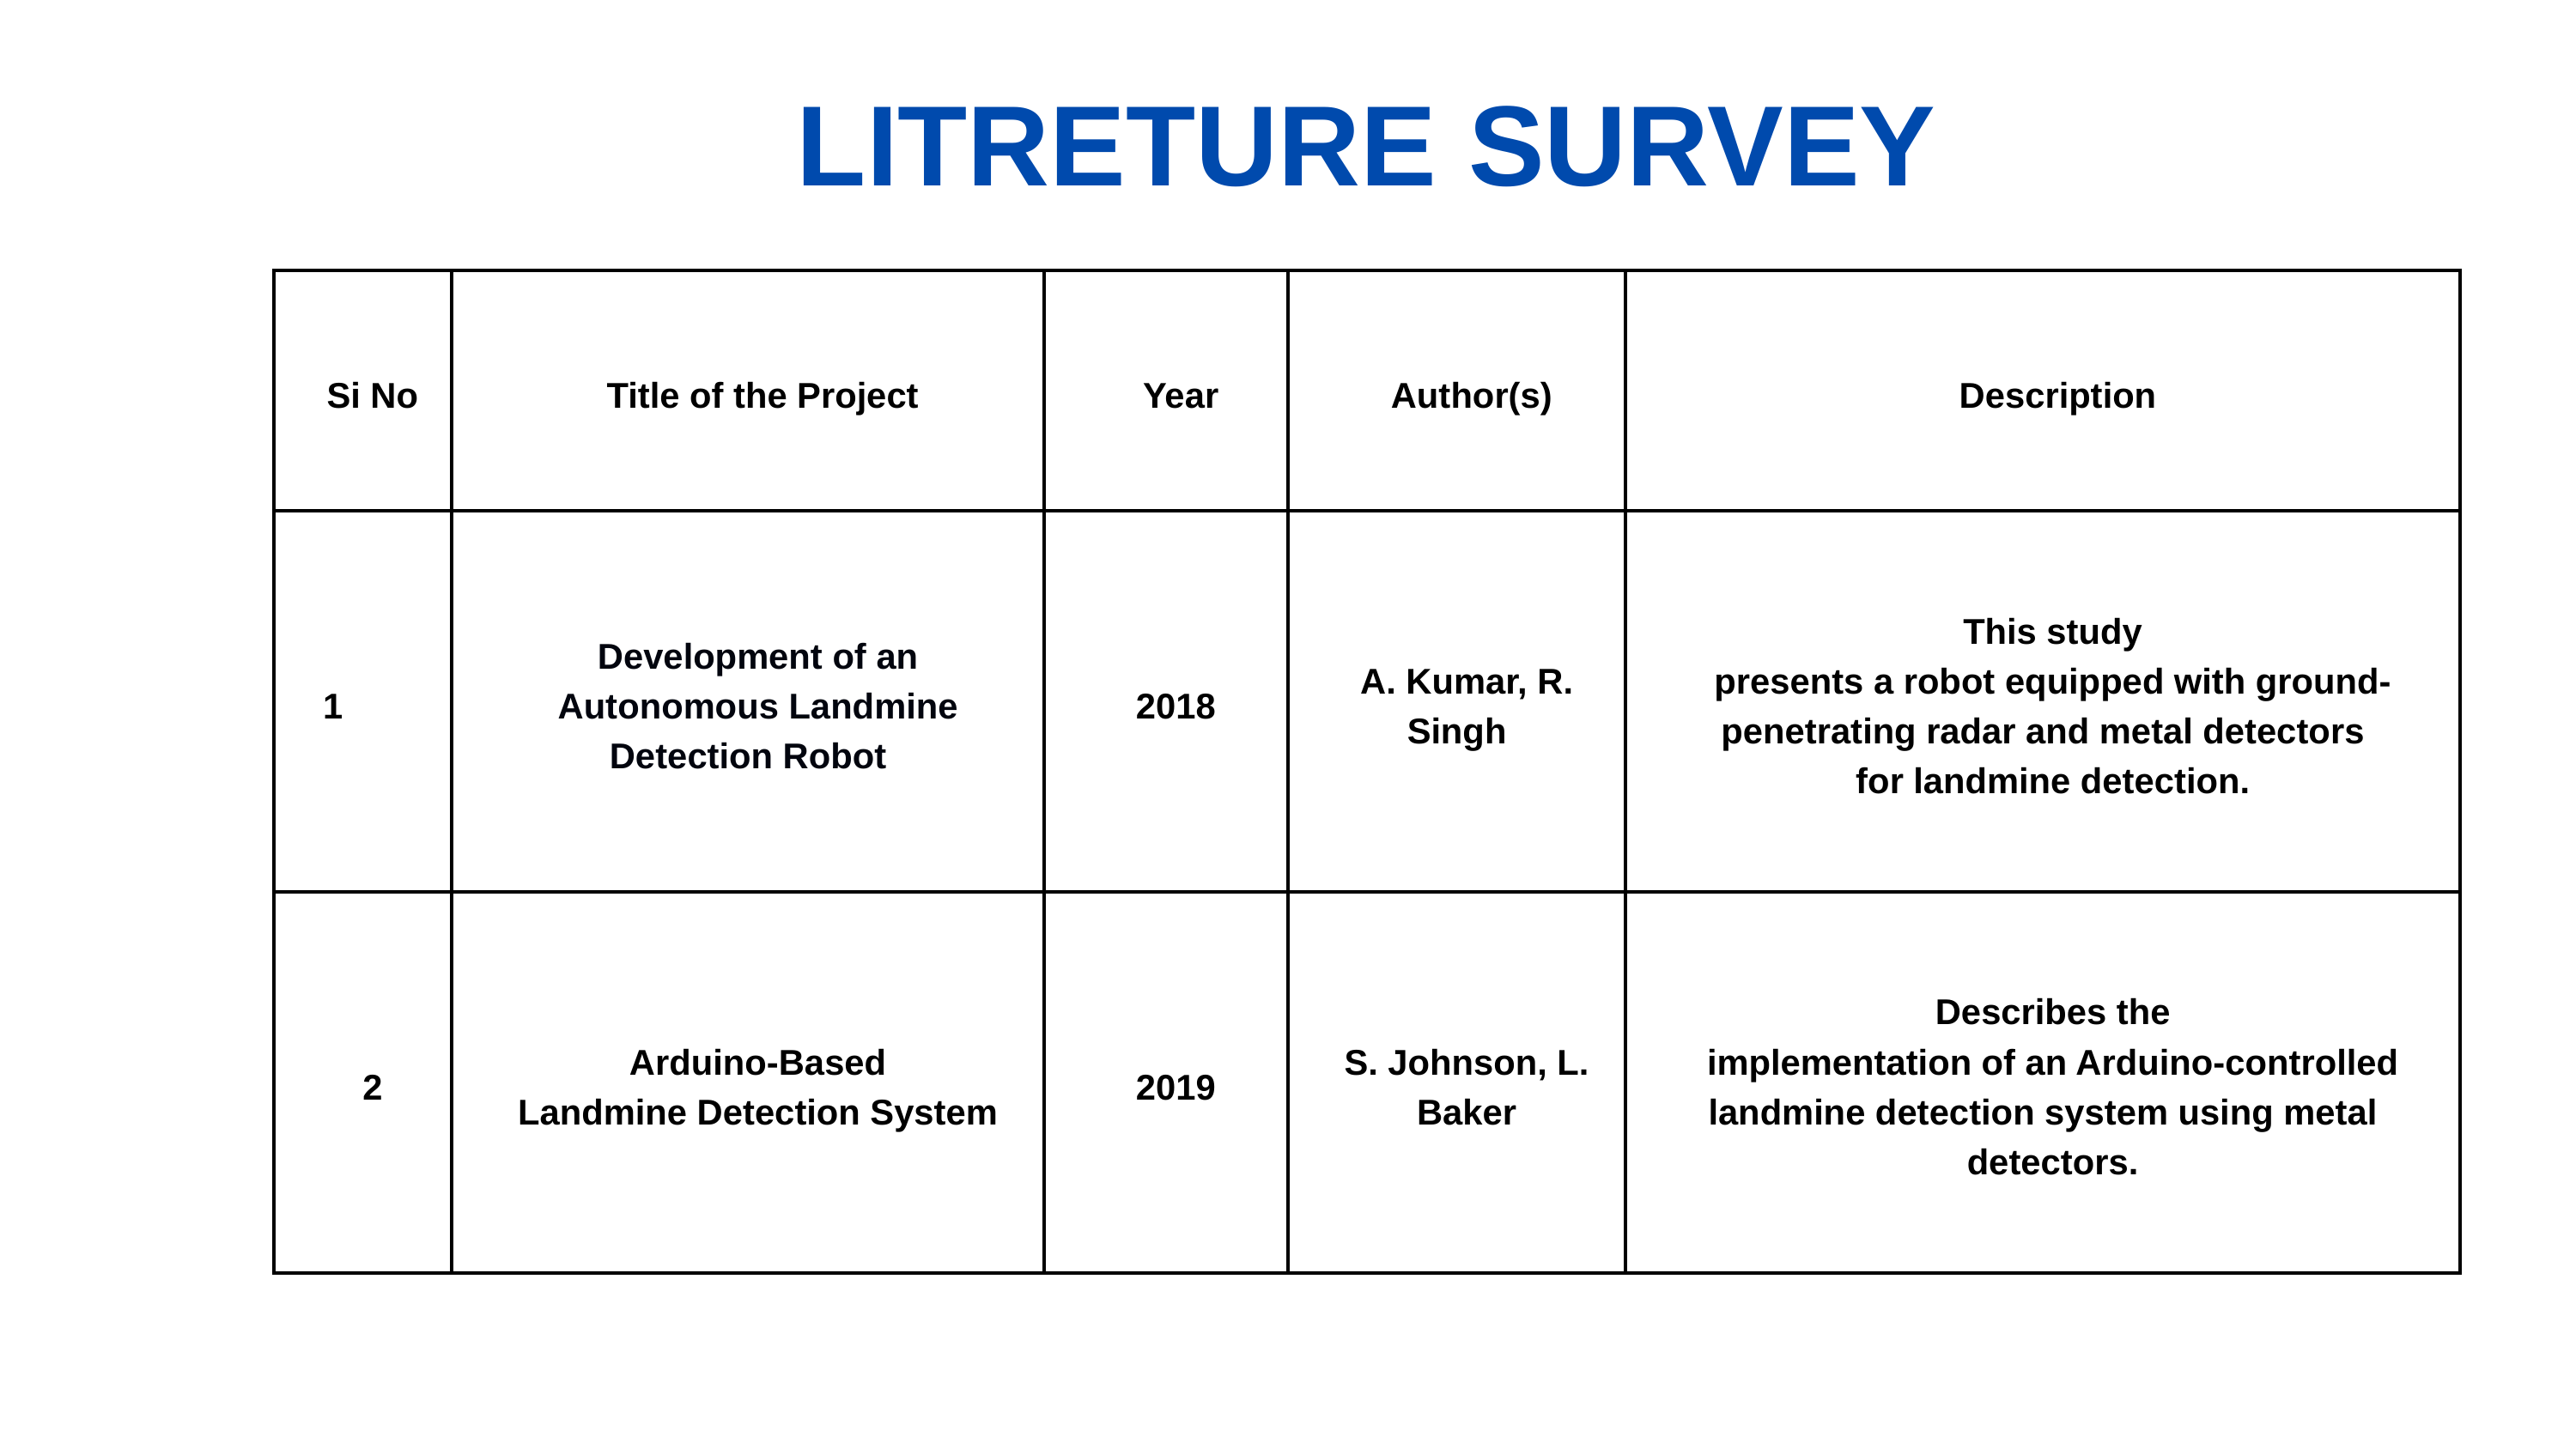

LITRETURE SURVEY
| Si No | Title of the Project | Year | Author(s) | Description |
| --- | --- | --- | --- | --- |
| 1 | Development of an Autonomous Landmine Detection Robot | 2018 | A. Kumar, R. Singh | This study presents a robot equipped with ground-penetrating radar and metal detectors for landmine detection. |
| 2 | Arduino-Based Landmine Detection System | 2019 | S. Johnson, L. Baker | Describes the implementation of an Arduino-controlled landmine detection system using metal detectors. |